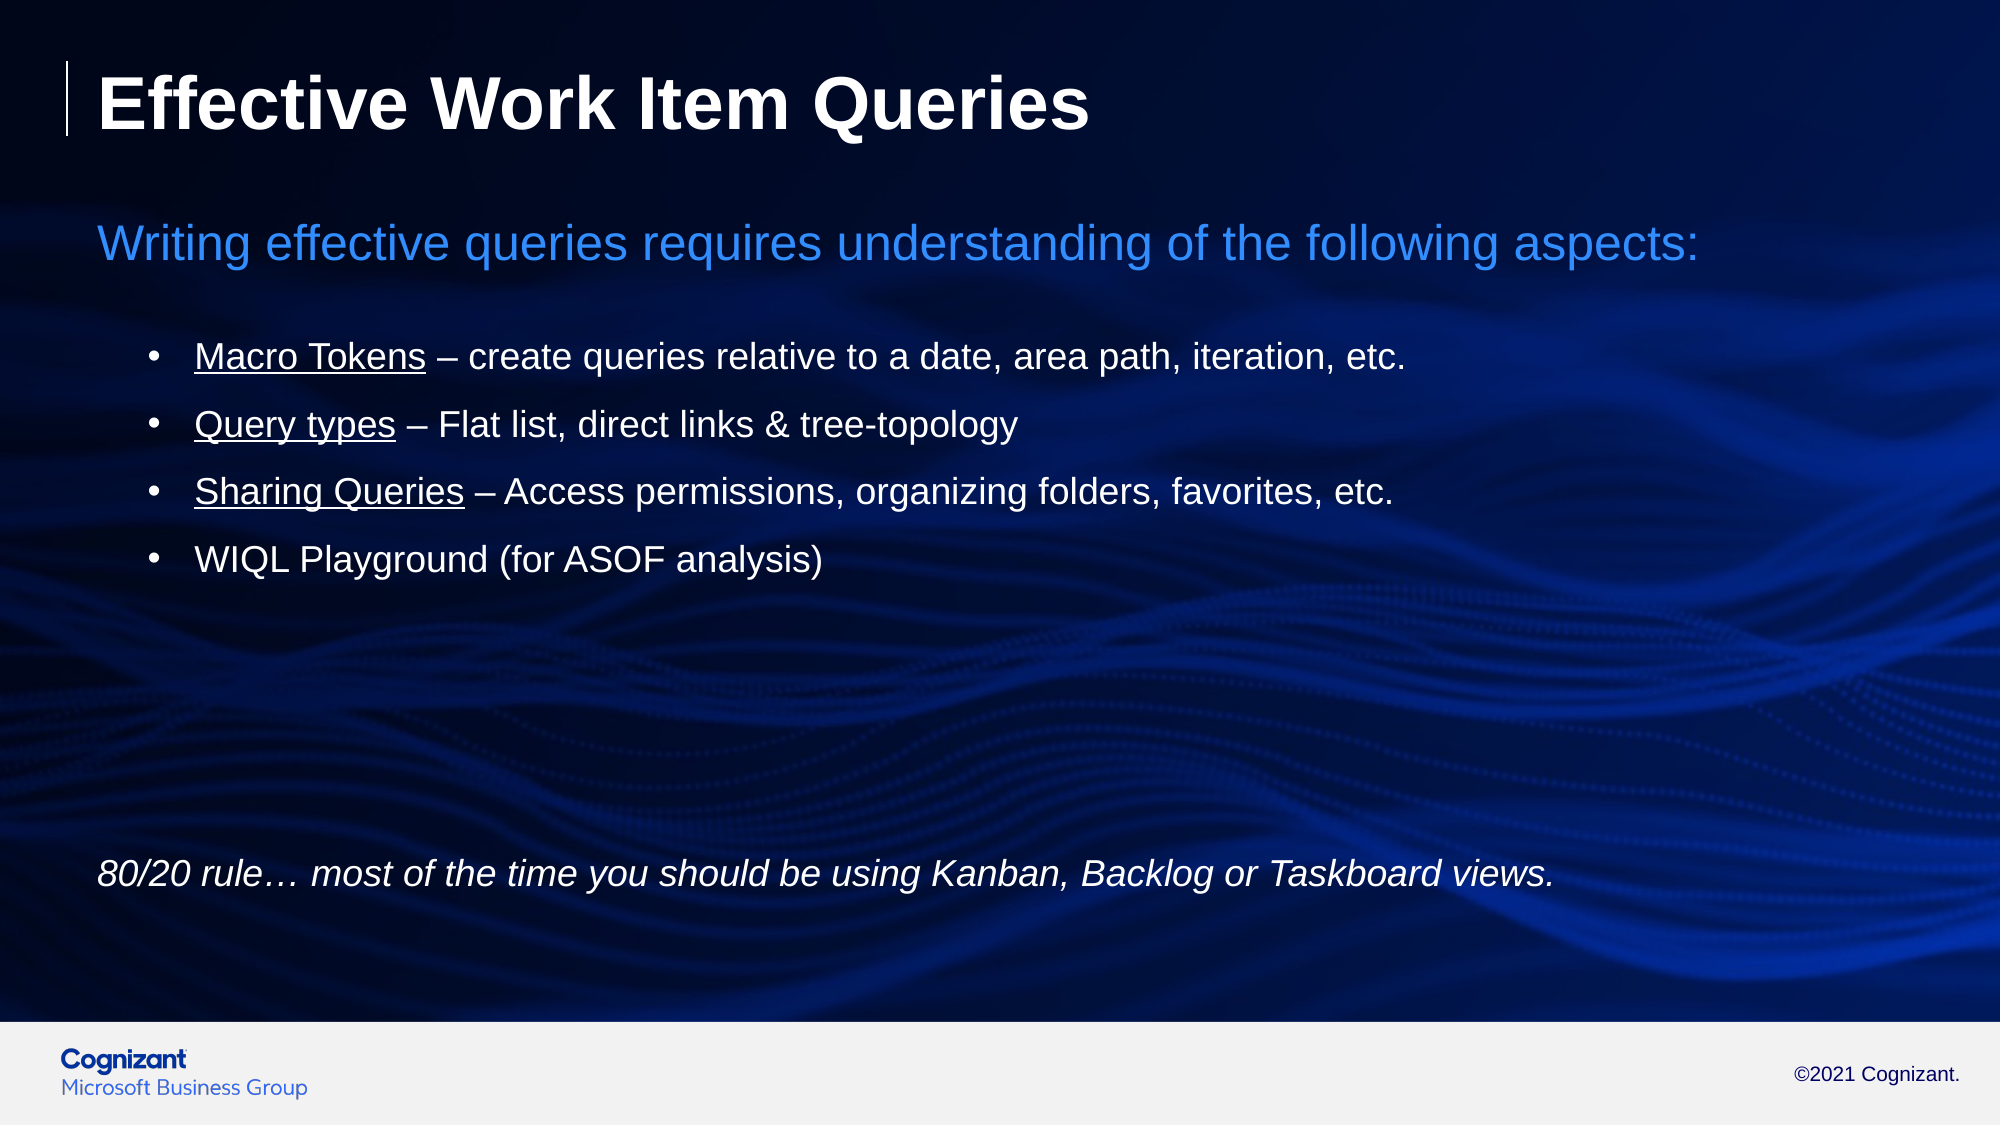

Effective Work Item Queries
Writing effective queries requires understanding of the following aspects:

Macro Tokens – create queries relative to a date, area path, iteration, etc.
Query types – Flat list, direct links & tree-topology
Sharing Queries – Access permissions, organizing folders, favorites, etc.
WIQL Playground (for ASOF analysis)

80/20 rule… most of the time you should be using Kanban, Backlog or Taskboard views.